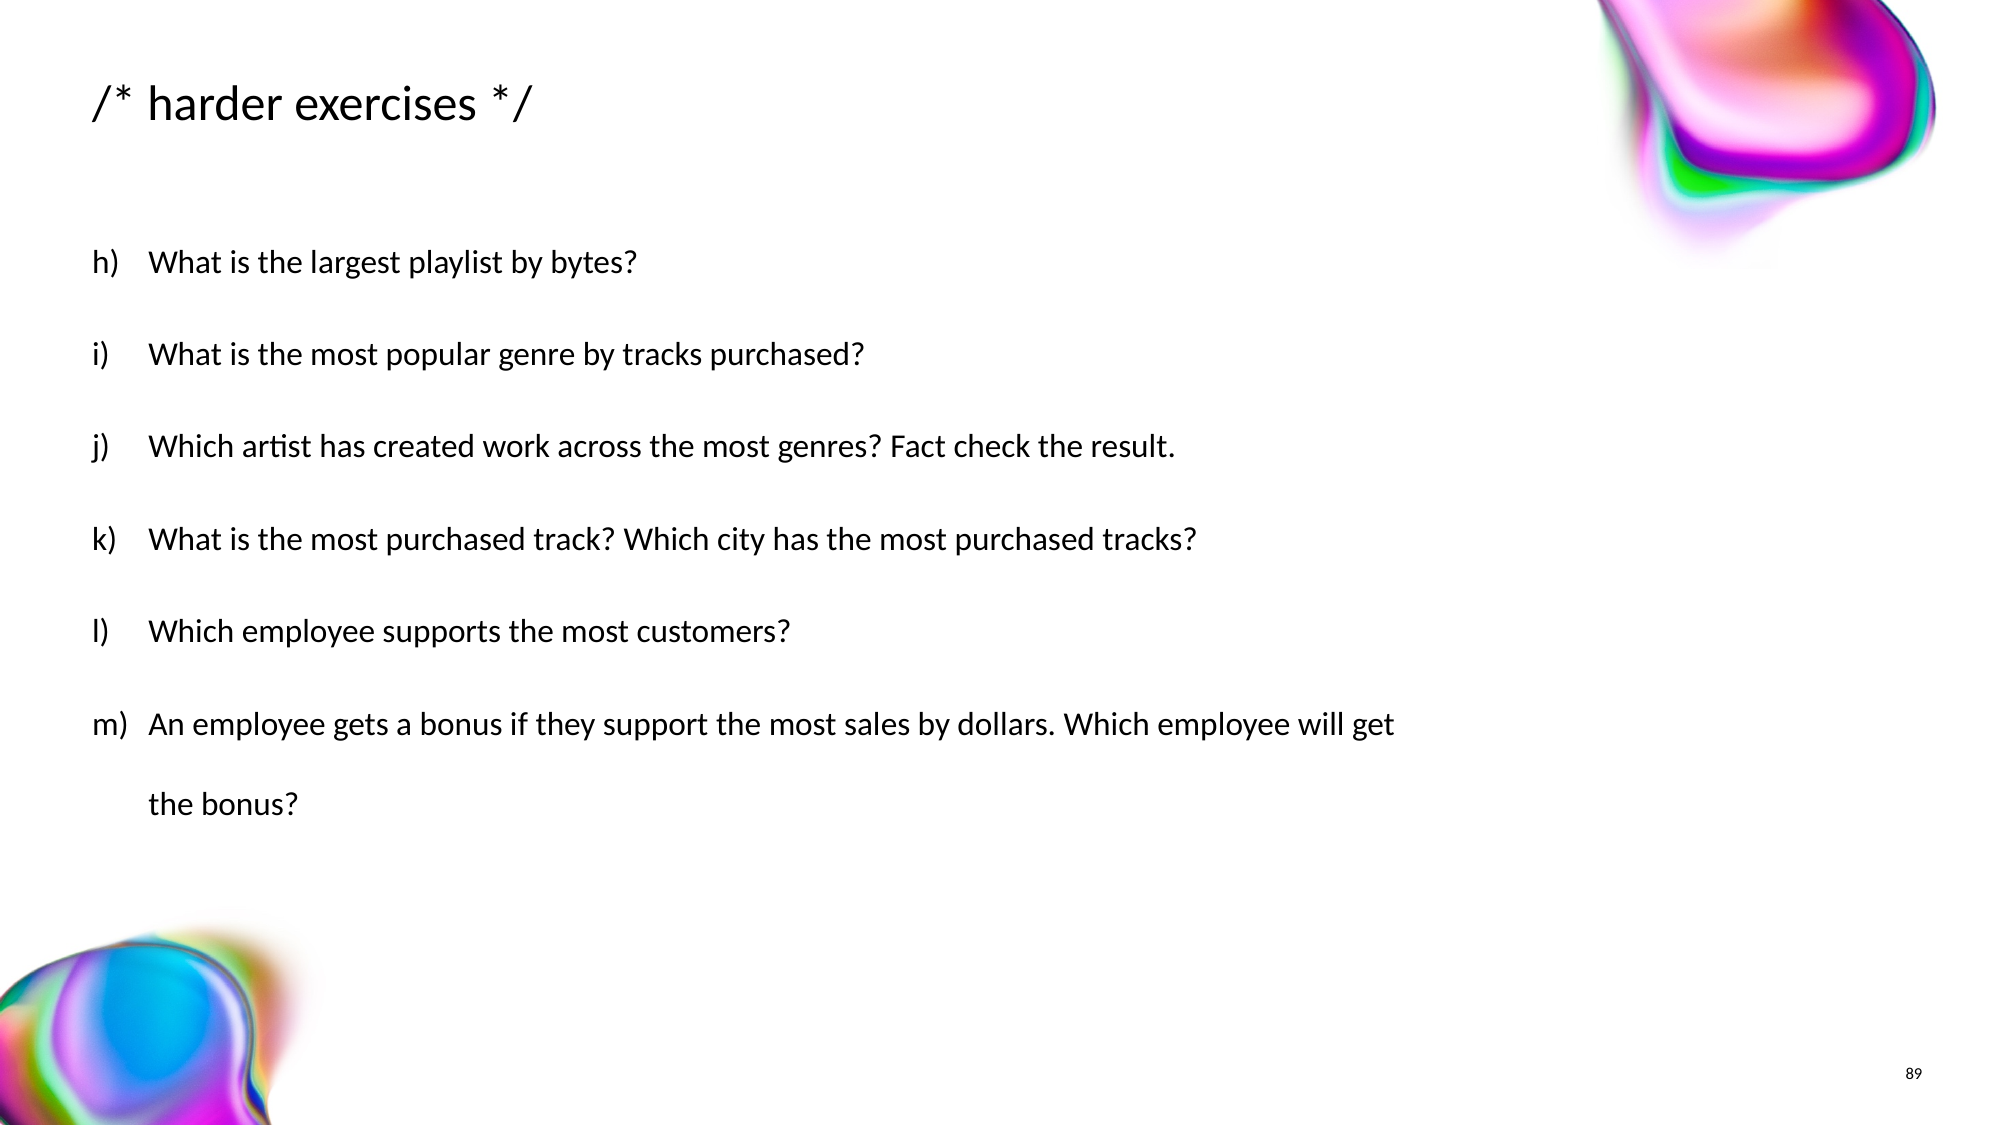

# /* harder exercises */
What is the largest playlist by bytes?
What is the most popular genre by tracks purchased?
Which artist has created work across the most genres? Fact check the result.
What is the most purchased track? Which city has the most purchased tracks?
Which employee supports the most customers?
An employee gets a bonus if they support the most sales by dollars. Which employee will get the bonus?